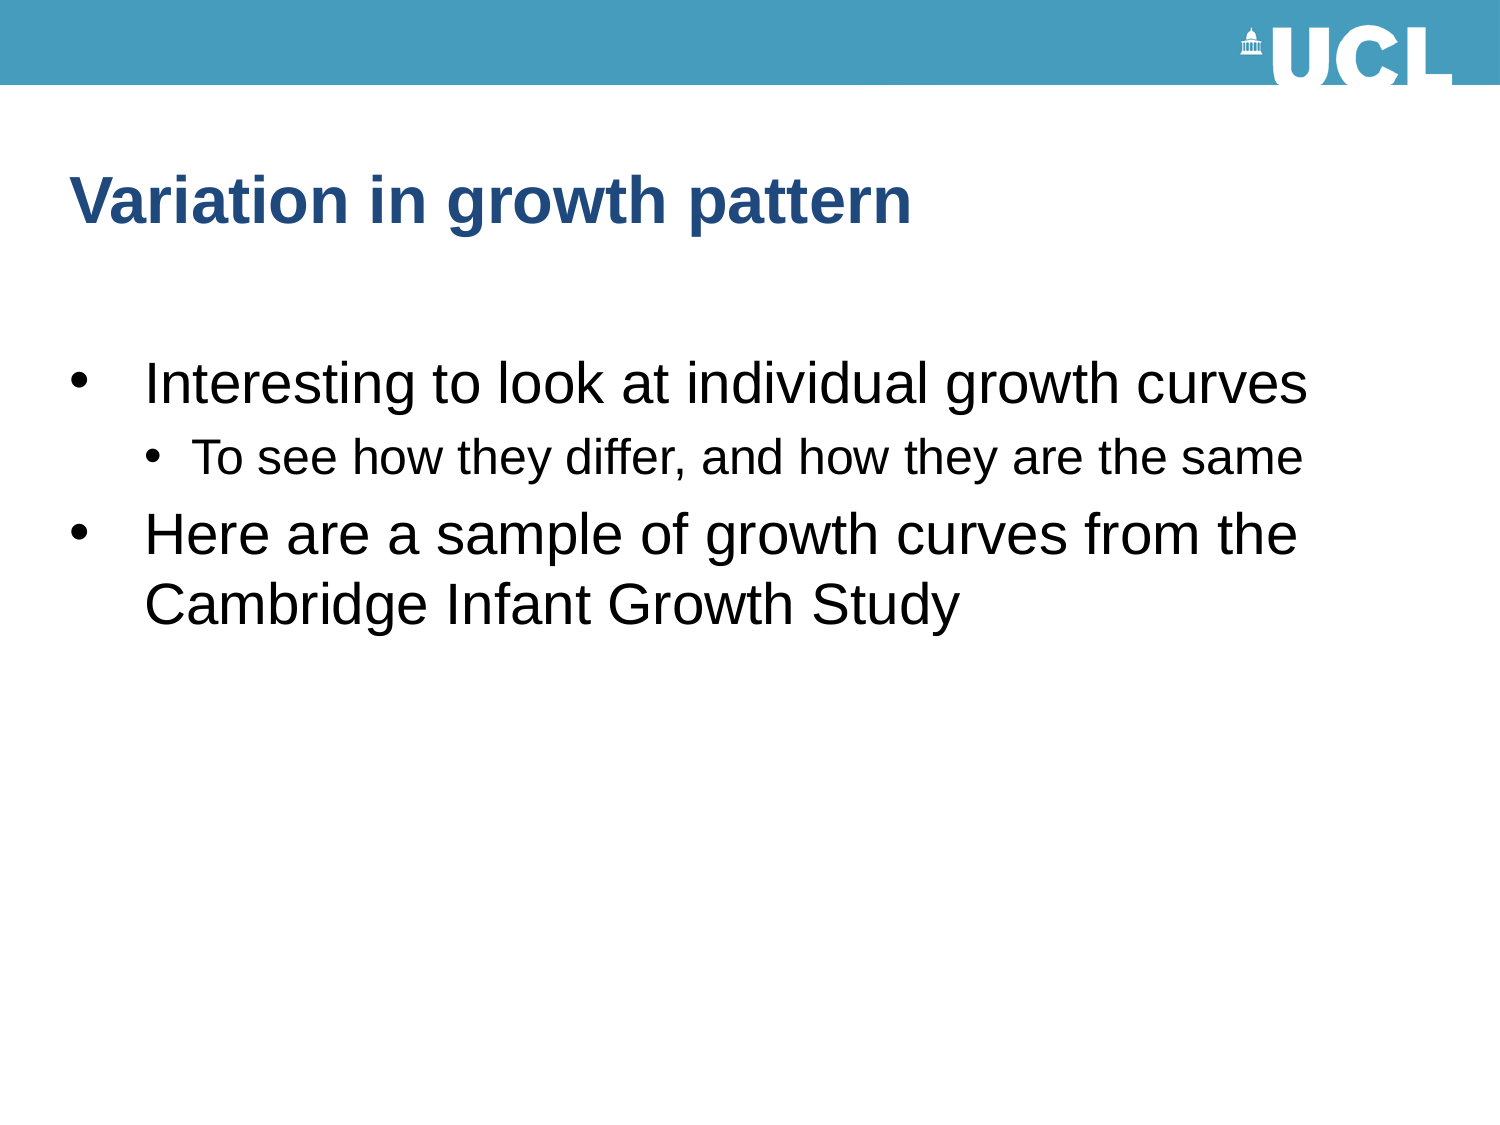

# Variation in growth pattern
Interesting to look at individual growth curves
To see how they differ, and how they are the same
Here are a sample of growth curves from the Cambridge Infant Growth Study